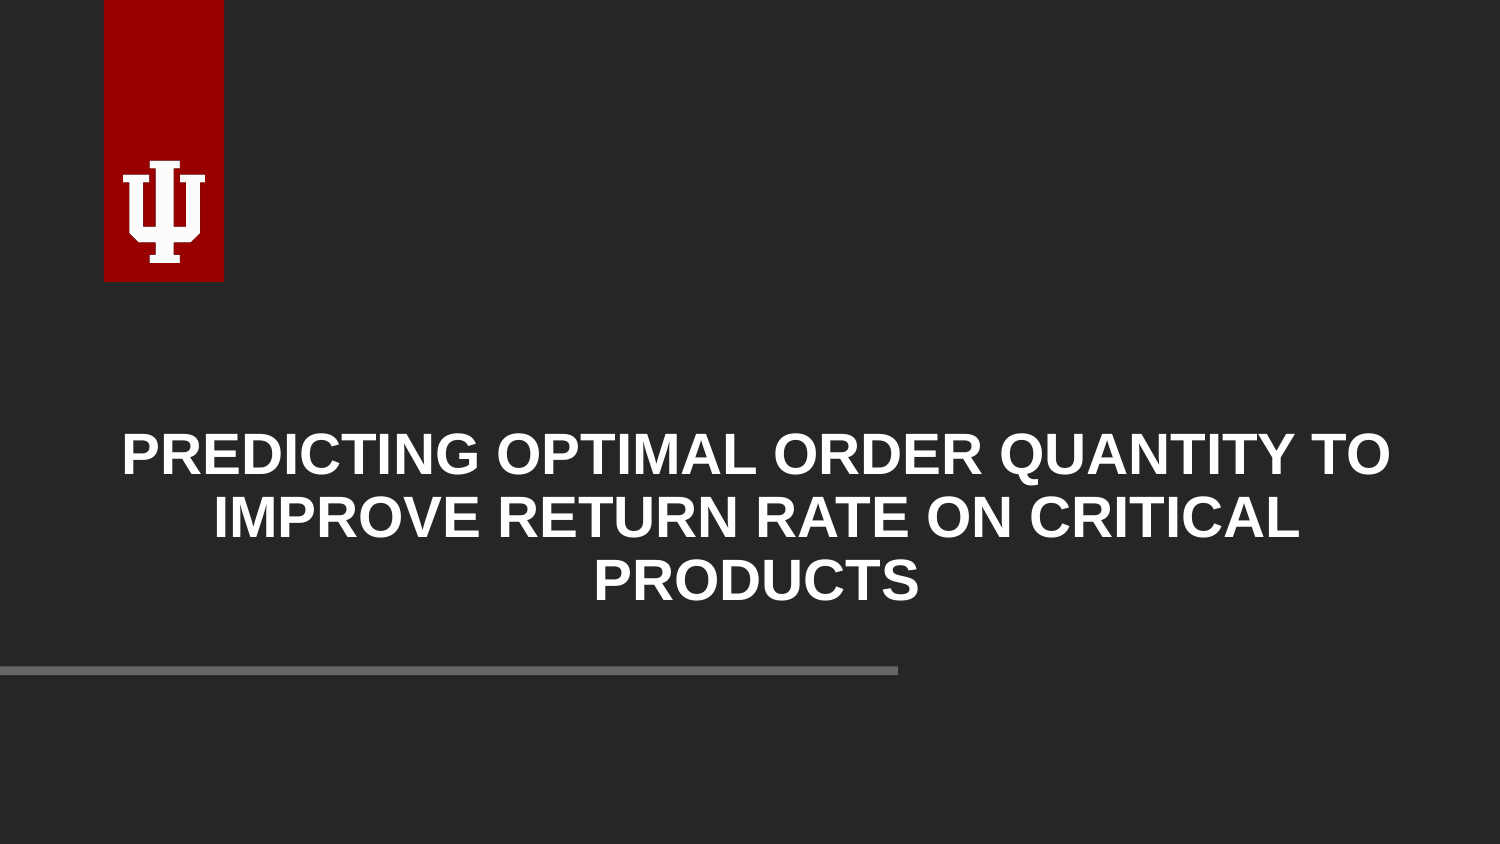

# PREDICTING OPTIMAL ORDER QUANTITY TO IMPROVE RETURN RATE ON CRITICAL PRODUCTS